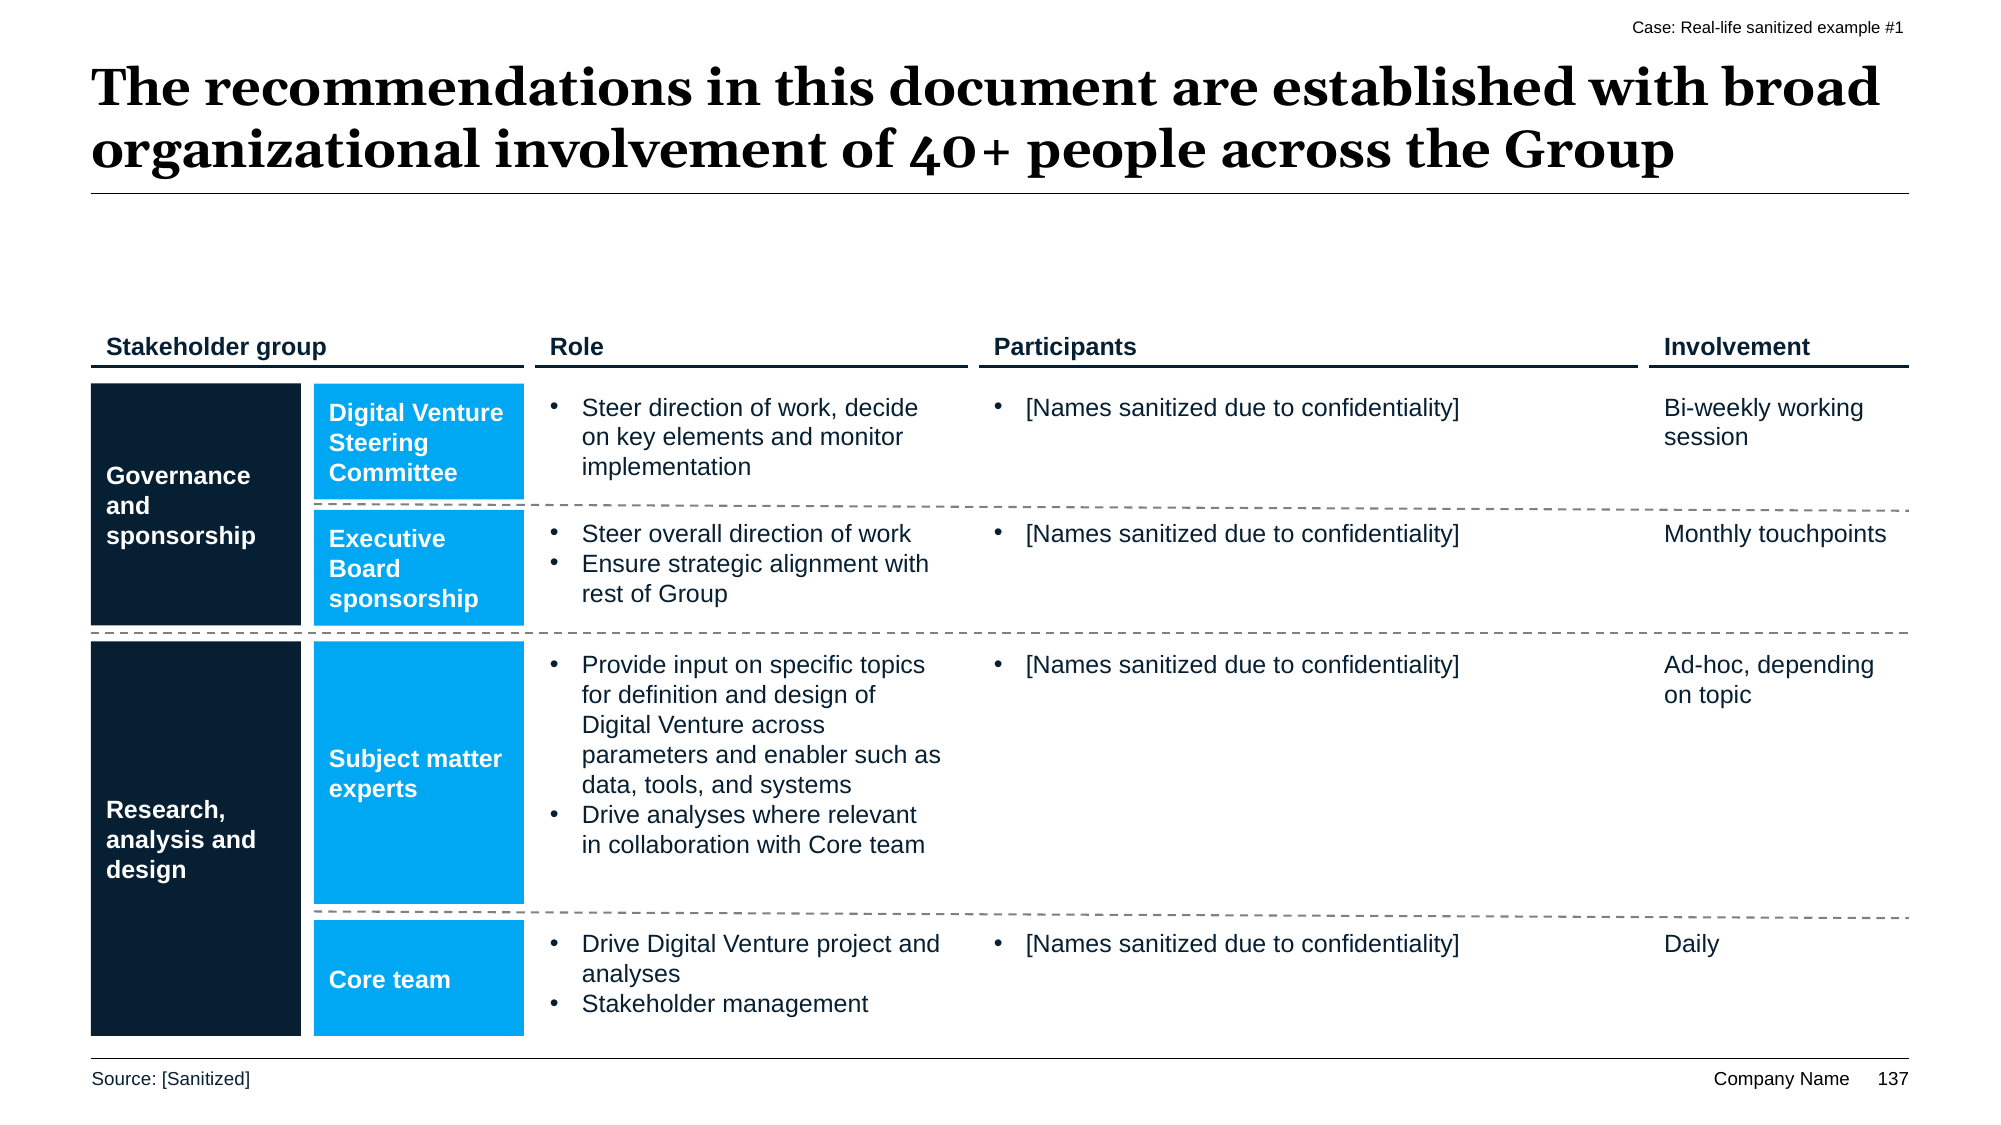

Case: Real-life sanitized example #1
# The recommendations in this document are established with broad organizational involvement of 40+ people across the Group
Role
Stakeholder group
Participants
Involvement
Governance and sponsorship
Digital Venture Steering Committee
Steer direction of work, decide on key elements and monitor implementation
[Names sanitized due to confidentiality]
Bi-weekly working session
Executive Board sponsorship
Steer overall direction of work
Ensure strategic alignment with rest of Group
[Names sanitized due to confidentiality]
Monthly touchpoints
Subject matter experts
Provide input on specific topics for definition and design of Digital Venture across parameters and enabler such as data, tools, and systems
Drive analyses where relevant in collaboration with Core team
[Names sanitized due to confidentiality]
Ad-hoc, depending on topic
Xx
xx
Research, analysis and design
Core team
Drive Digital Venture project and analyses
Stakeholder management
[Names sanitized due to confidentiality]
Daily
Source: [Sanitized]